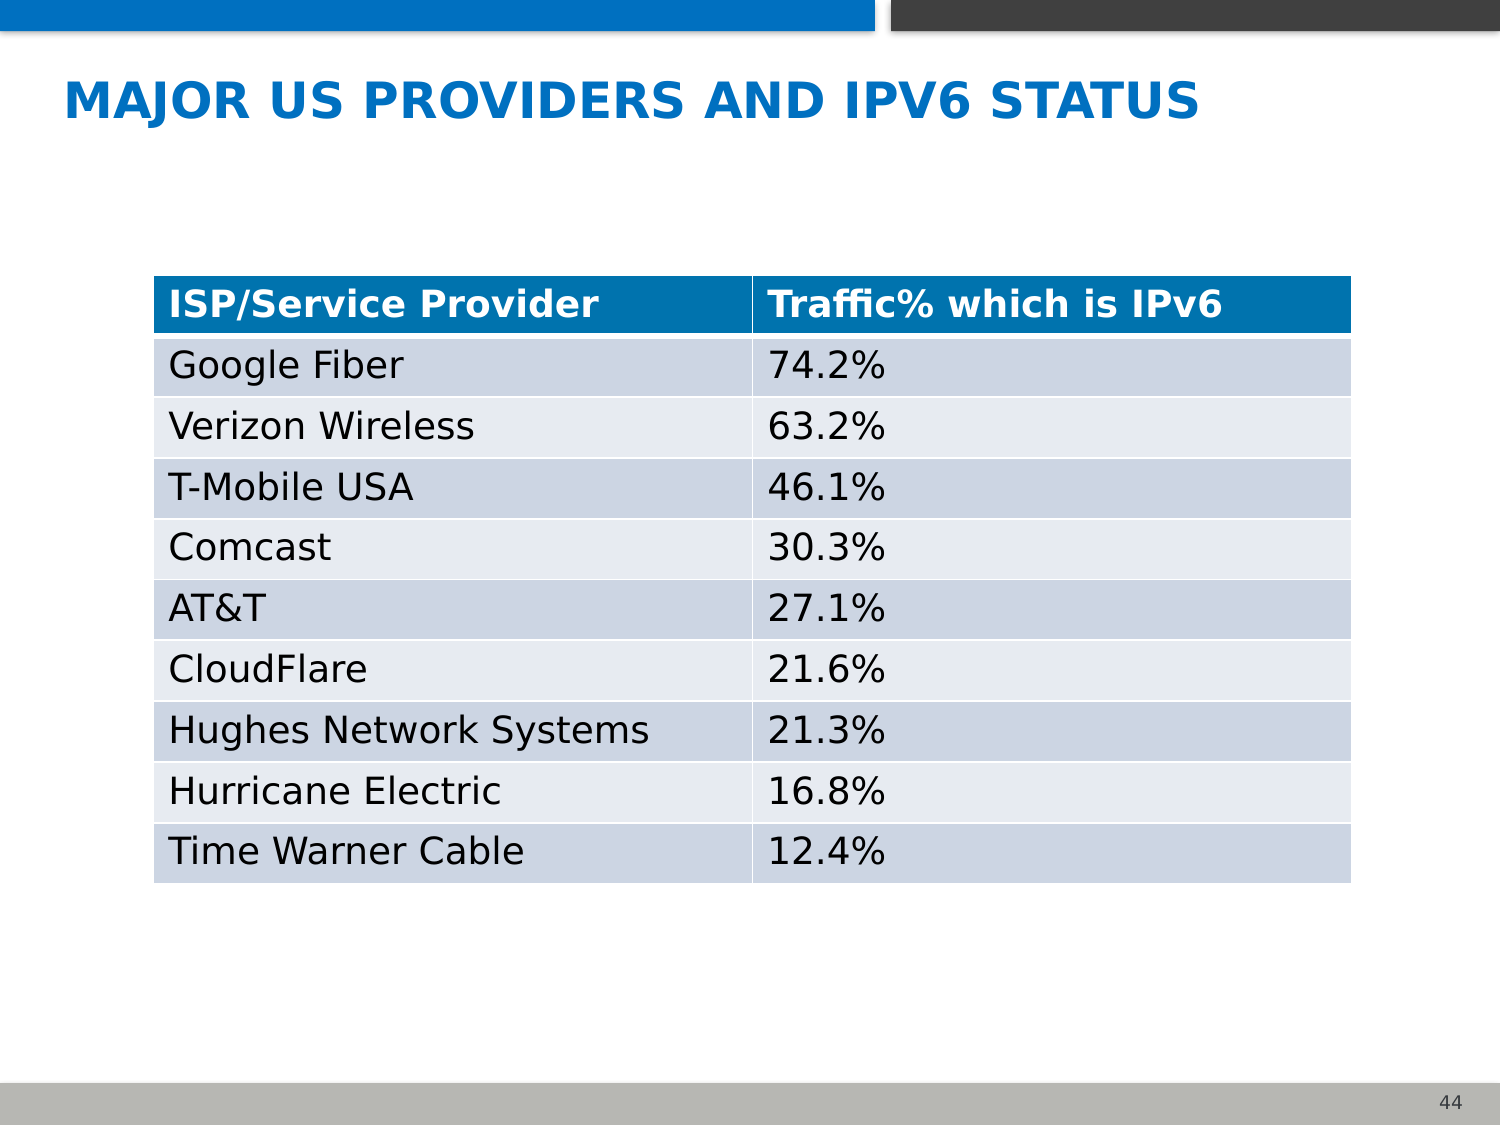

# Major US Providers and ipv6 status
| ISP/Service Provider | Traffic% which is IPv6 |
| --- | --- |
| Google Fiber | 74.2% |
| Verizon Wireless | 63.2% |
| T-Mobile USA | 46.1% |
| Comcast | 30.3% |
| AT&T | 27.1% |
| CloudFlare | 21.6% |
| Hughes Network Systems | 21.3% |
| Hurricane Electric | 16.8% |
| Time Warner Cable | 12.4% |